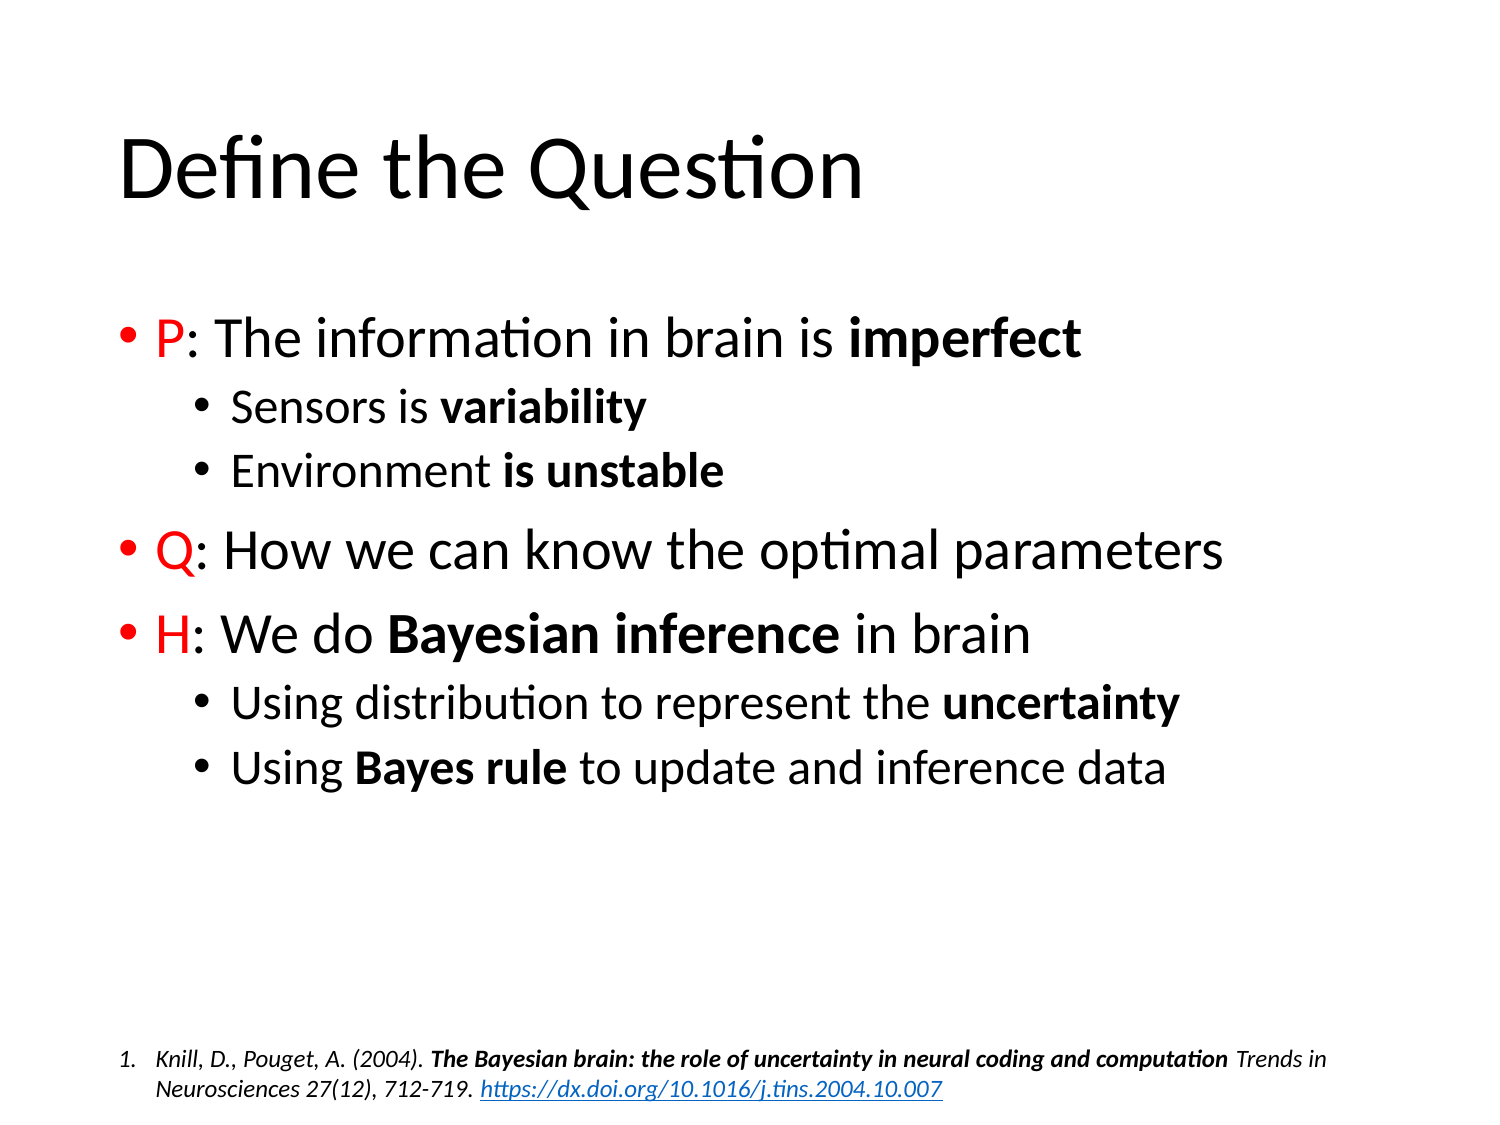

# Define the Question

P: The information in brain is imperfect
Sensors is variability
Environment is unstable
Q: How we can know the optimal parameters
H: We do Bayesian inference in brain
Using distribution to represent the uncertainty
Using Bayes rule to update and inference data

Knill, D., Pouget, A. (2004). The Bayesian brain: the role of uncertainty in neural coding and computation Trends in Neurosciences 27(12), 712-719. https://dx.doi.org/10.1016/j.tins.2004.10.007